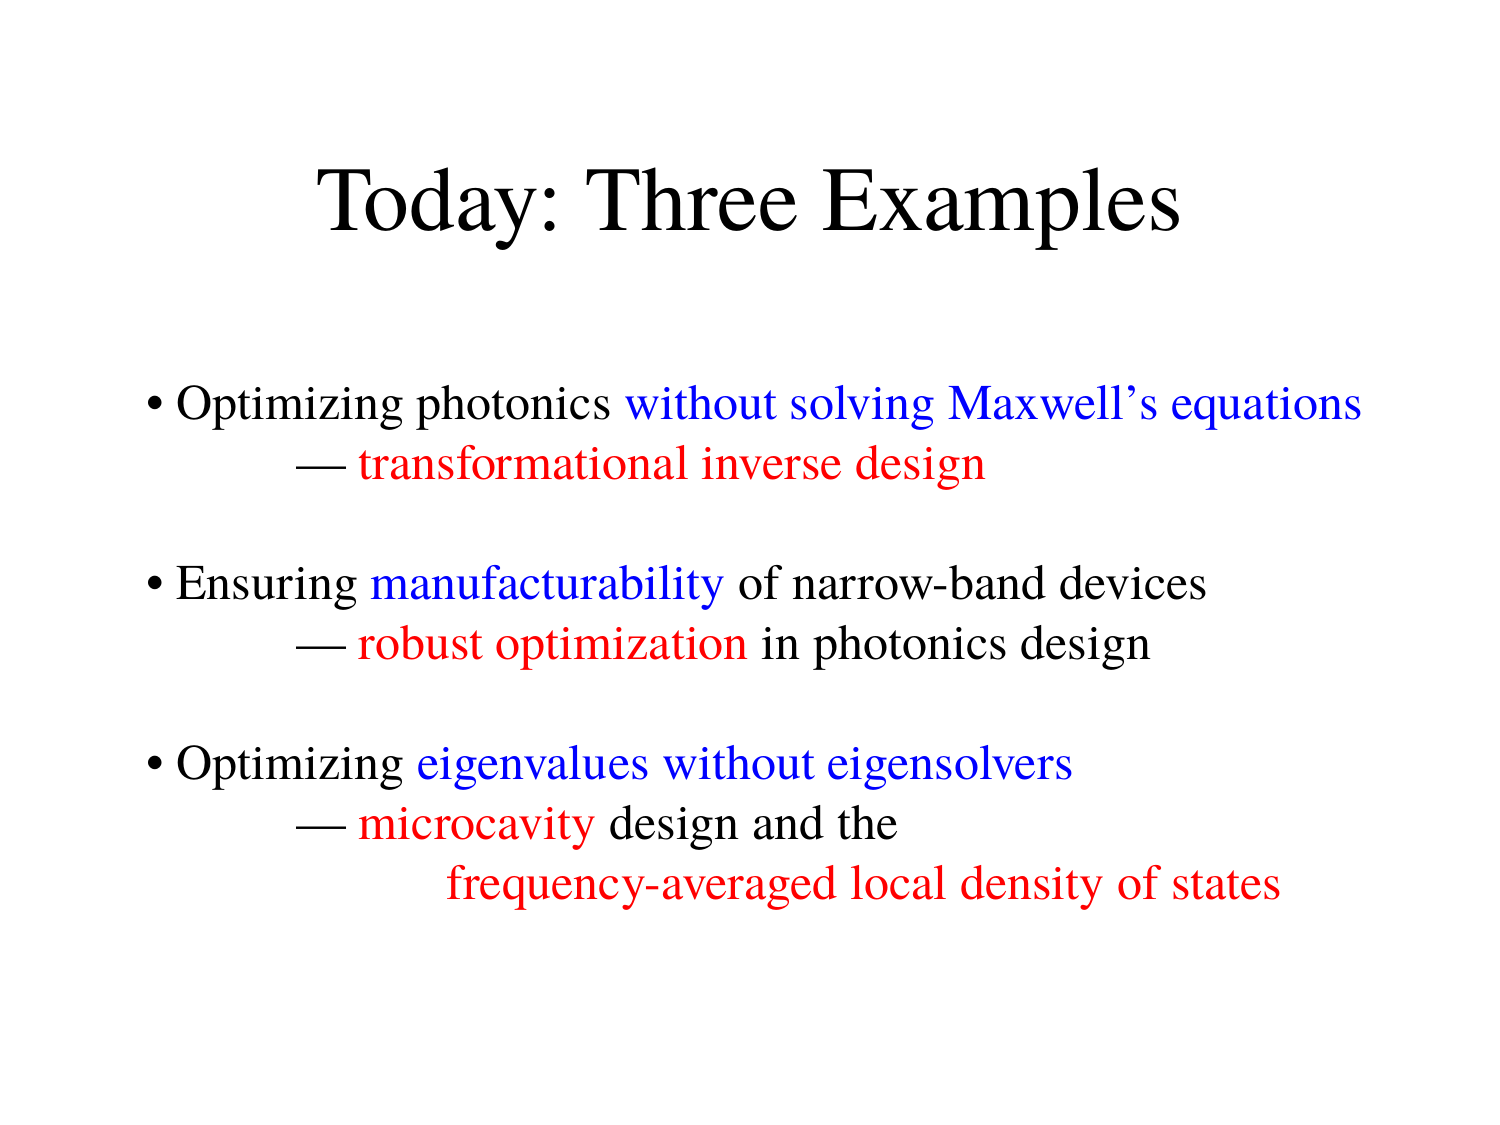

# Today: Three Examples
• Optimizing photonics without solving Maxwell’s equations
	— transformational inverse design

• Ensuring manufacturability of narrow-band devices
	— robust optimization in photonics design

• Optimizing eigenvalues without eigensolvers
	— microcavity design and the
		frequency-averaged local density of states